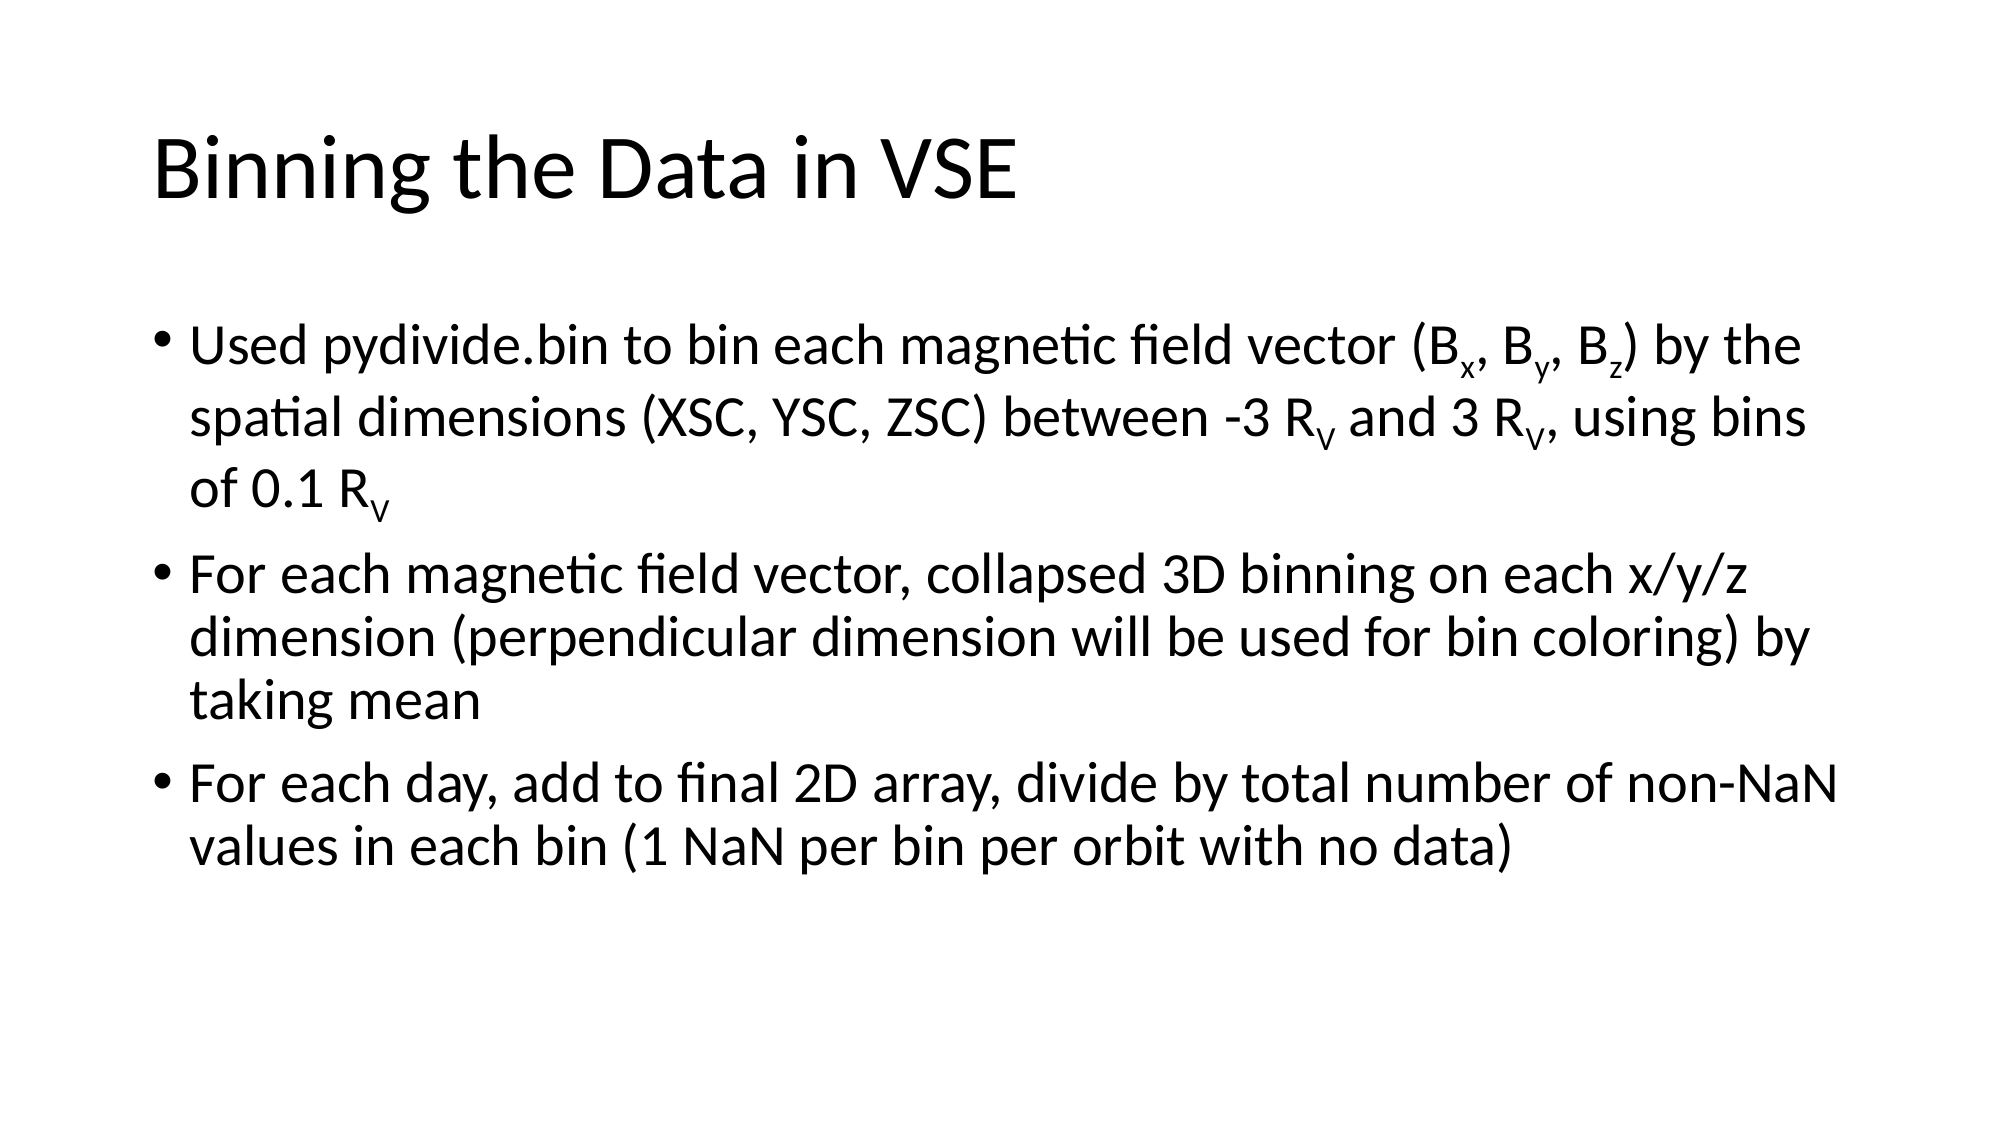

# Binning the Data in VSE
Used pydivide.bin to bin each magnetic field vector (Bx, By, Bz) by the spatial dimensions (XSC, YSC, ZSC) between -3 RV and 3 RV, using bins of 0.1 RV
For each magnetic field vector, collapsed 3D binning on each x/y/z dimension (perpendicular dimension will be used for bin coloring) by taking mean
For each day, add to final 2D array, divide by total number of non-NaN values in each bin (1 NaN per bin per orbit with no data)